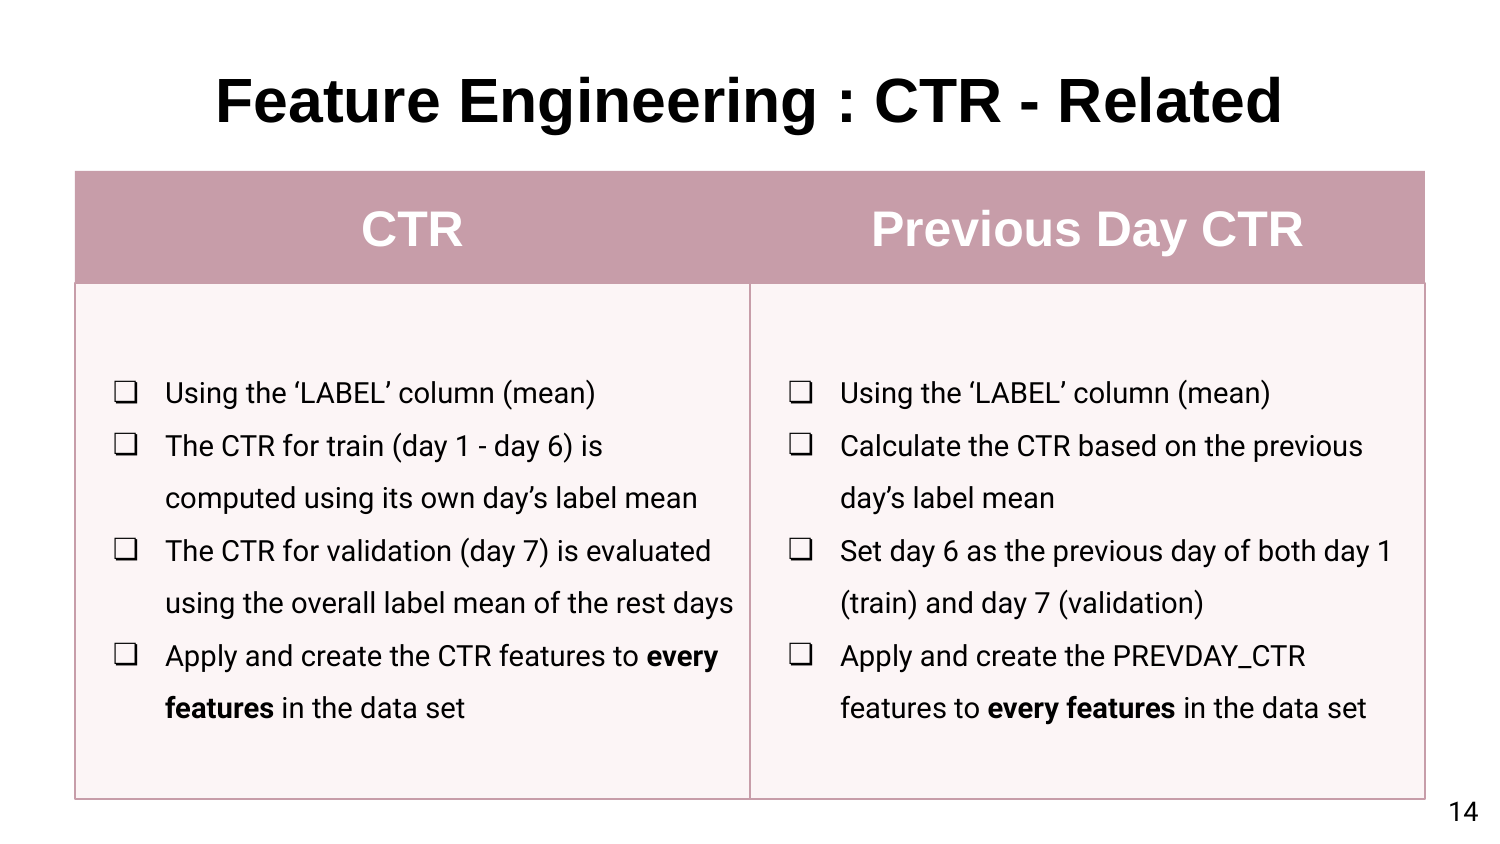

# Feature Engineering : CTR - Related
CTR
Previous Day CTR
Using the ‘LABEL’ column (mean)
The CTR for train (day 1 - day 6) is computed using its own day’s label mean
The CTR for validation (day 7) is evaluated using the overall label mean of the rest days
Apply and create the CTR features to every features in the data set
Using the ‘LABEL’ column (mean)
Calculate the CTR based on the previous day’s label mean
Set day 6 as the previous day of both day 1 (train) and day 7 (validation)
Apply and create the PREVDAY_CTR features to every features in the data set
14